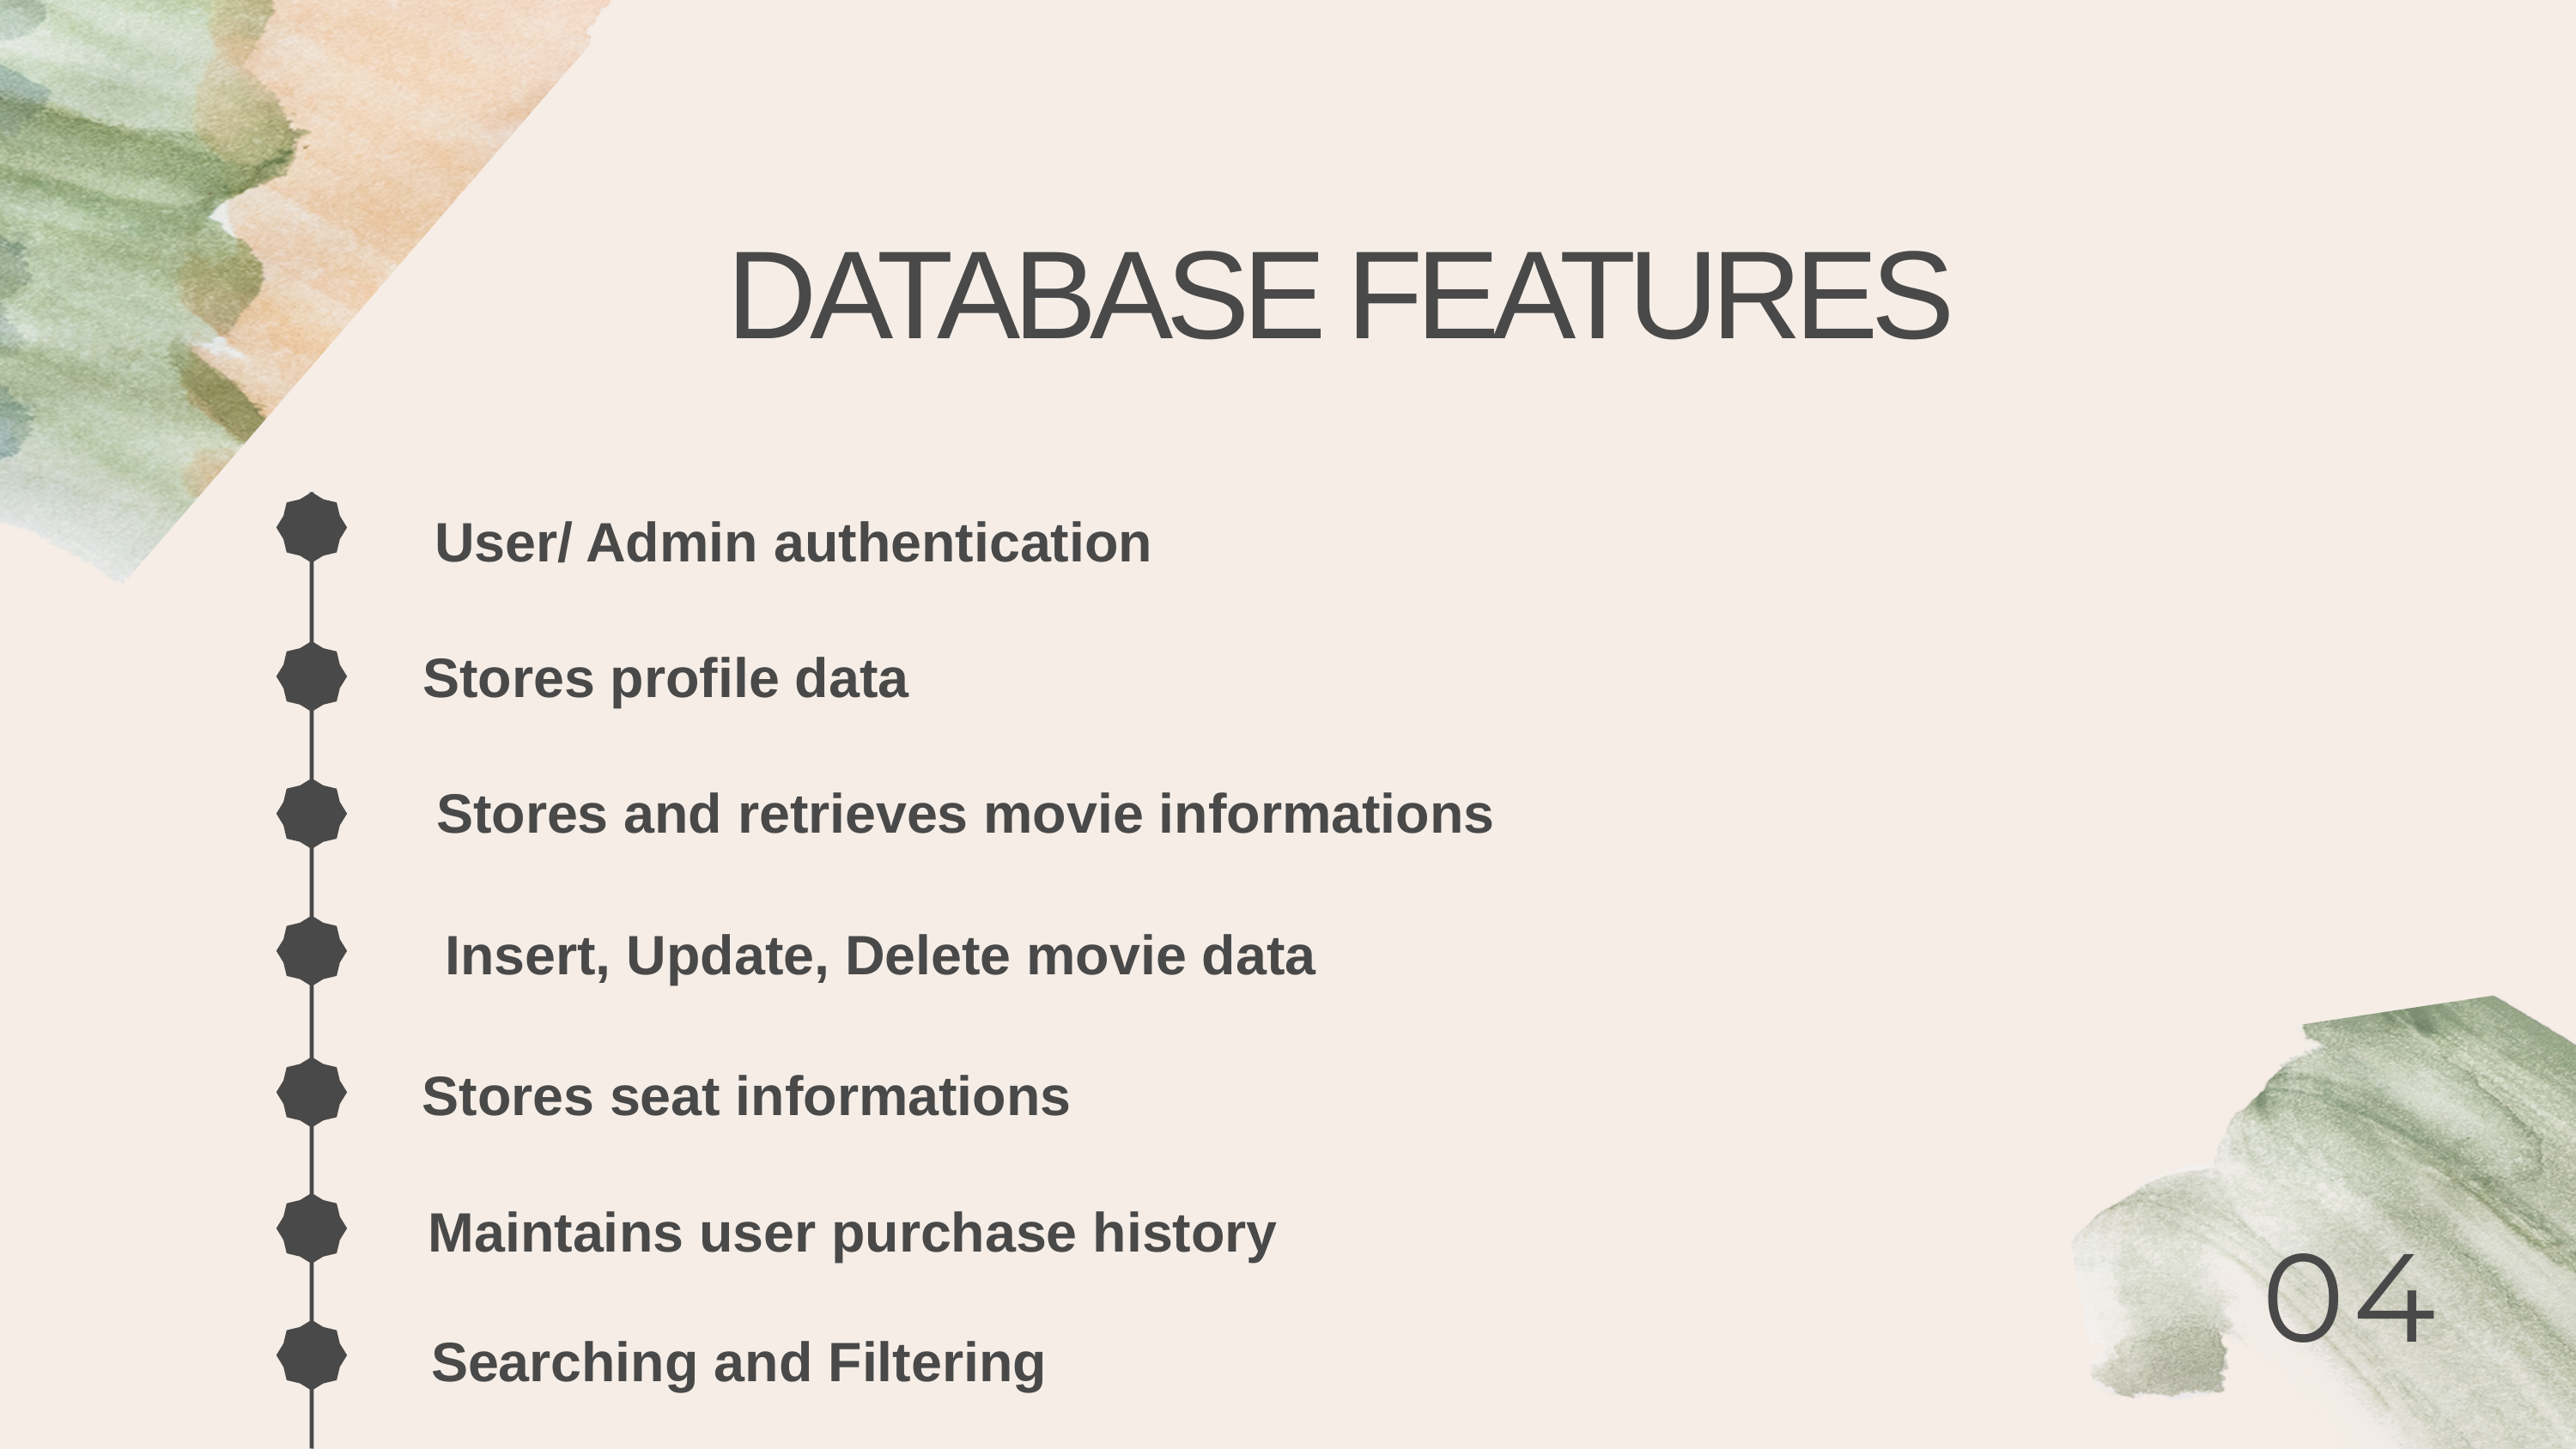

DATABASE FEATURES
User/ Admin authentication

Stores profile data

Stores and retrieves movie informations

Insert, Update, Delete movie data

Stores seat informations

Maintains user purchase history

04
Searching and Filtering